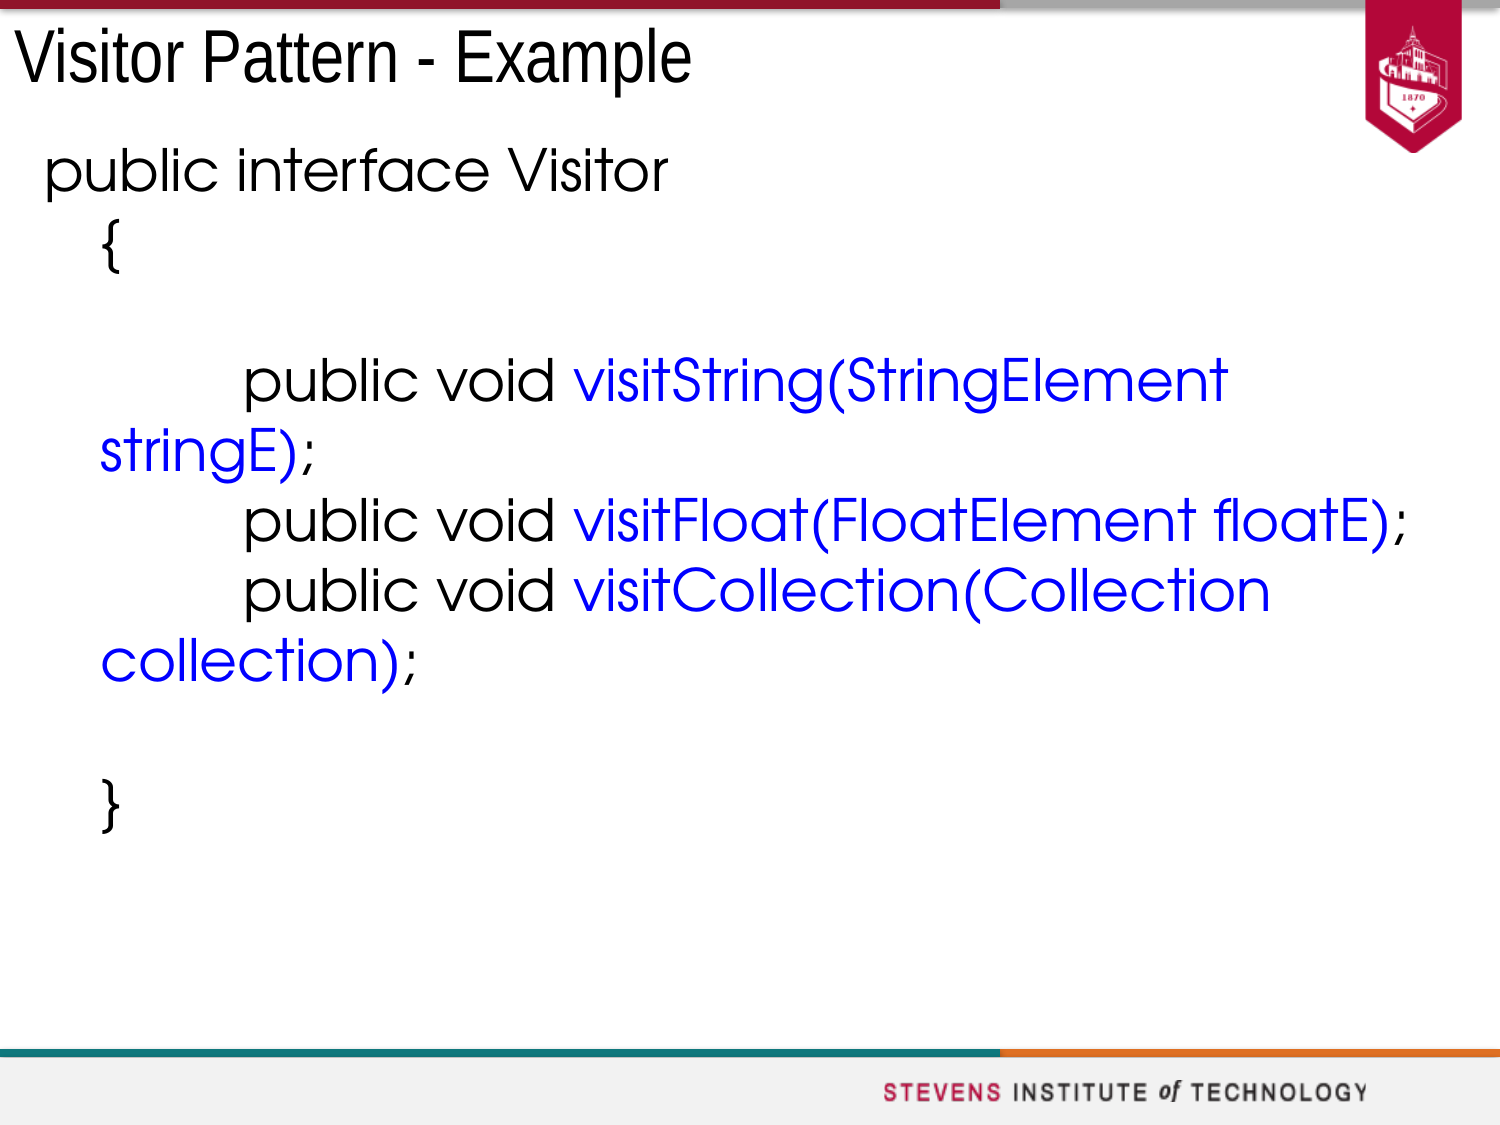

Visitor Pattern - Example
public interface Visitor
{
　　 public void visitString(StringElement stringE);
　　 public void visitFloat(FloatElement floatE);
　　 public void visitCollection(Collection collection);
}